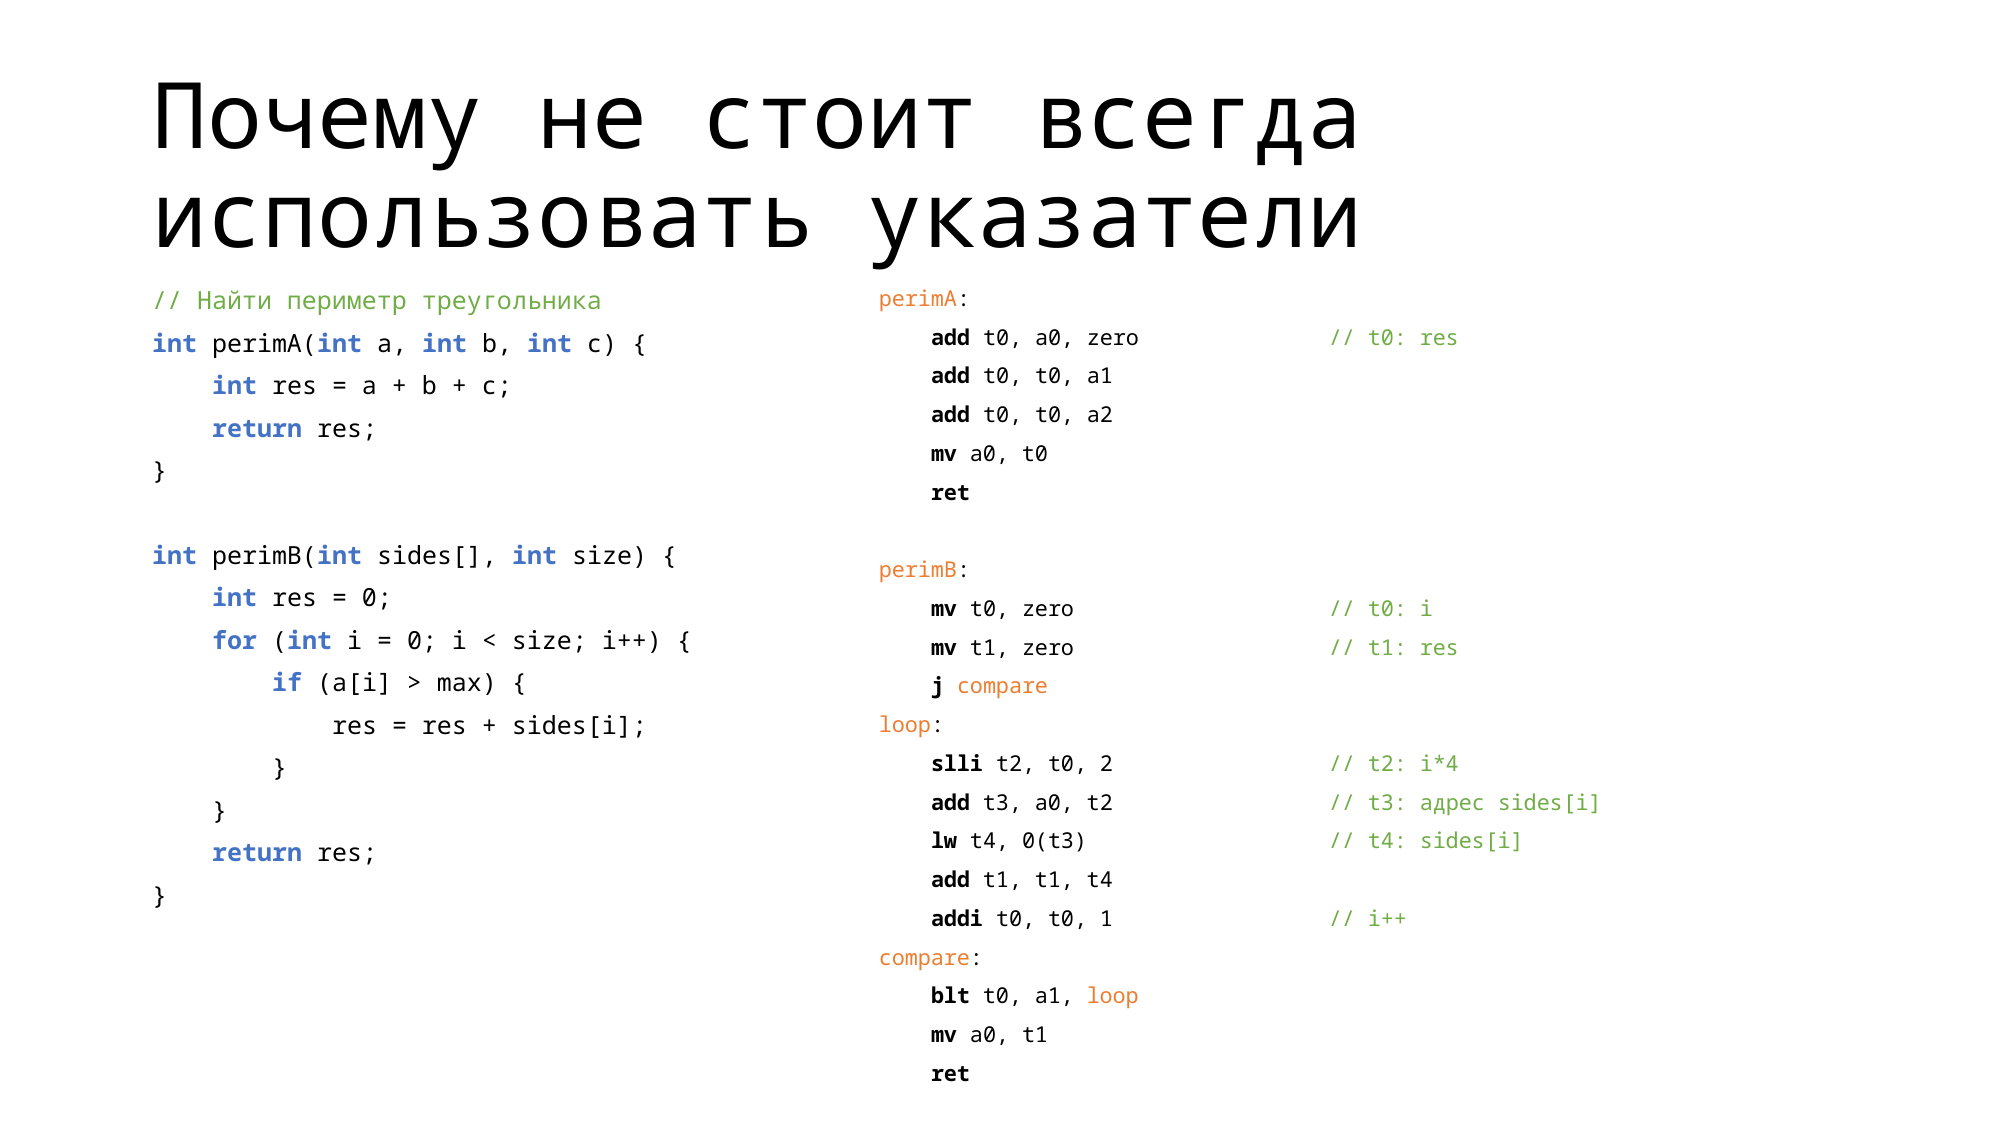

# Почему не стоит всегда использовать указатели
perimA:
    add t0, a0, zero		// t0: res
    add t0, t0, a1
    add t0, t0, a2
    mv a0, t0
    ret

perimB:
    mv t0, zero		// t0: i
    mv t1, zero		// t1: res
    j compare
loop:
    slli t2, t0, 2		// t2: i*4
    add t3, a0, t2		// t3: адрес sides[i]
    lw t4, 0(t3)		// t4: sides[i]
    add t1, t1, t4
    addi t0, t0, 1		// i++
compare:
    blt t0, a1, loop
    mv a0, t1
    ret
// Найти периметр треугольника
int perimA(int a, int b, int c) {
    int res = a + b + c;
    return res;
}

int perimB(int sides[], int size) {
    int res = 0;
    for (int i = 0; i < size; i++) {
        if (a[i] > max) {
            res = res + sides[i];
        }
    }
    return res;
}